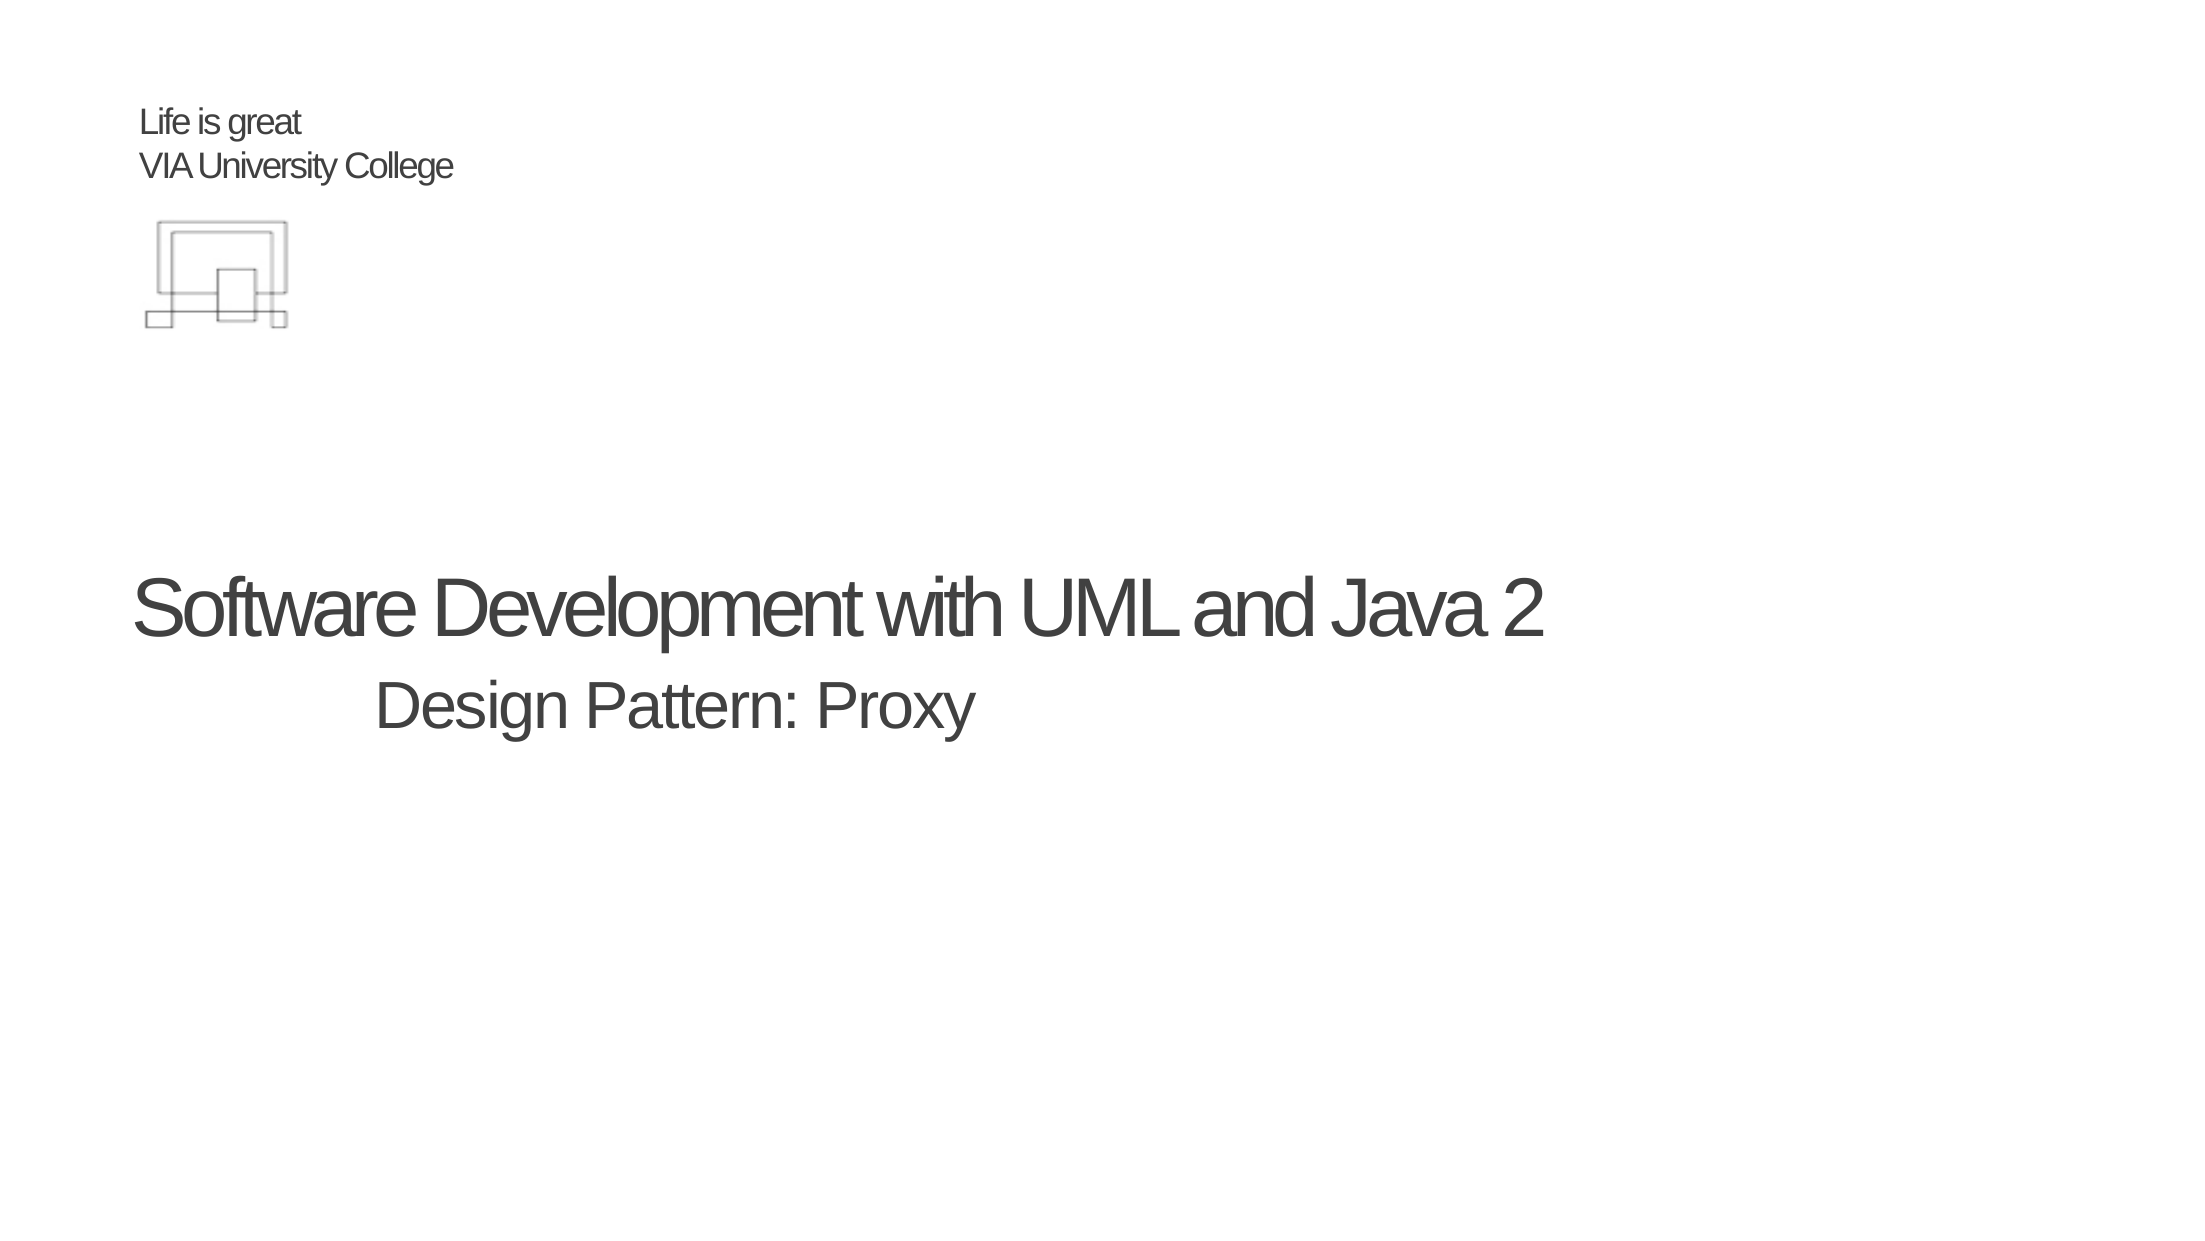

# Software Development with UML and Java 2
Design Pattern: Proxy